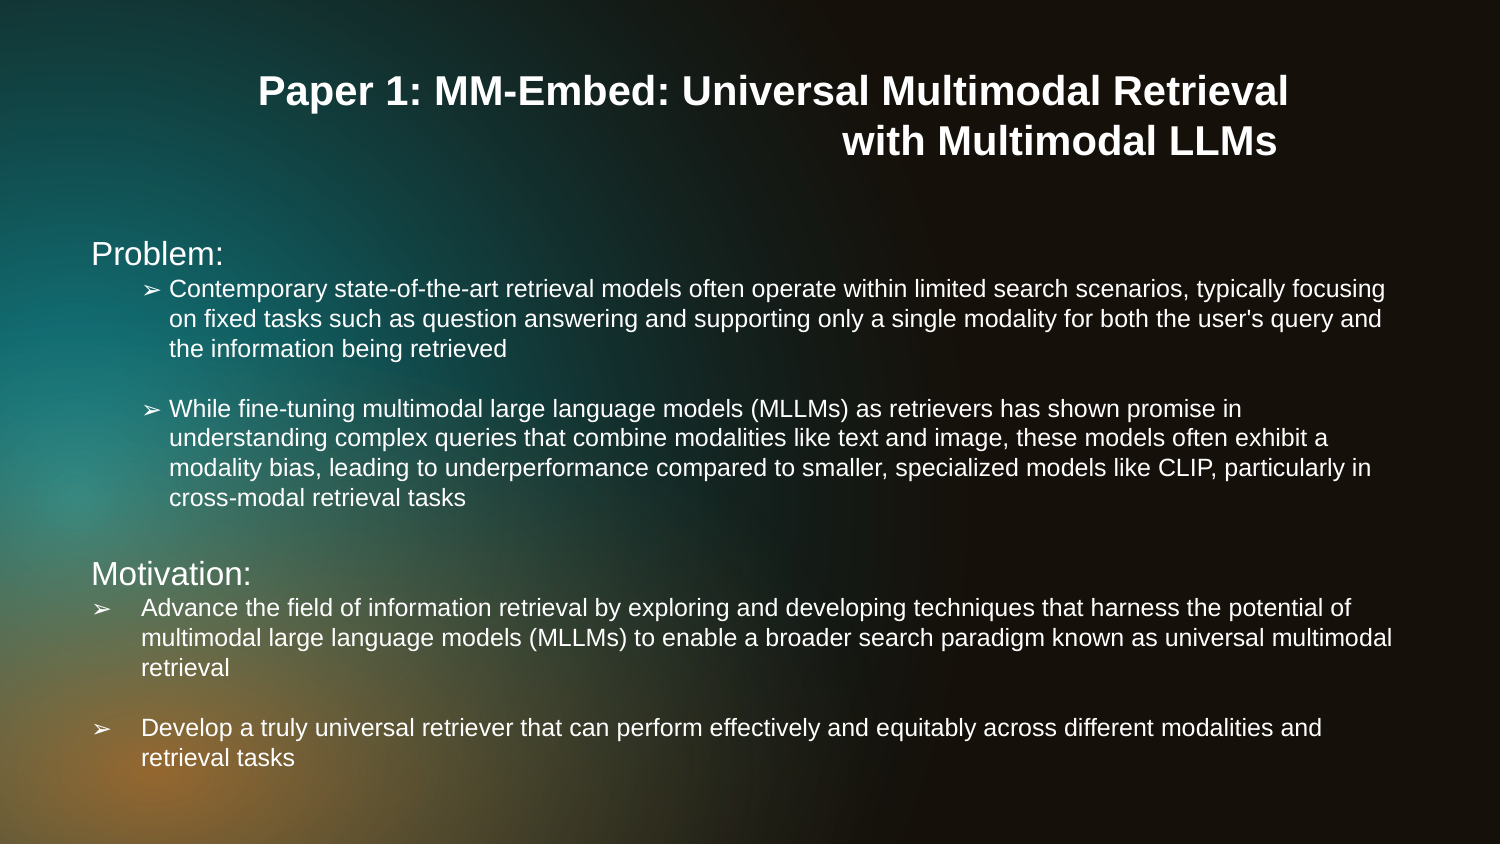

# Paper 1: MM-Embed: Universal Multimodal Retrieval with Multimodal LLMs
Problem:
Contemporary state-of-the-art retrieval models often operate within limited search scenarios, typically focusing on fixed tasks such as question answering and supporting only a single modality for both the user's query and the information being retrieved

While fine-tuning multimodal large language models (MLLMs) as retrievers has shown promise in understanding complex queries that combine modalities like text and image, these models often exhibit a modality bias, leading to underperformance compared to smaller, specialized models like CLIP, particularly in cross-modal retrieval tasks

Motivation:
Advance the field of information retrieval by exploring and developing techniques that harness the potential of multimodal large language models (MLLMs) to enable a broader search paradigm known as universal multimodal retrieval

Develop a truly universal retriever that can perform effectively and equitably across different modalities and retrieval tasks